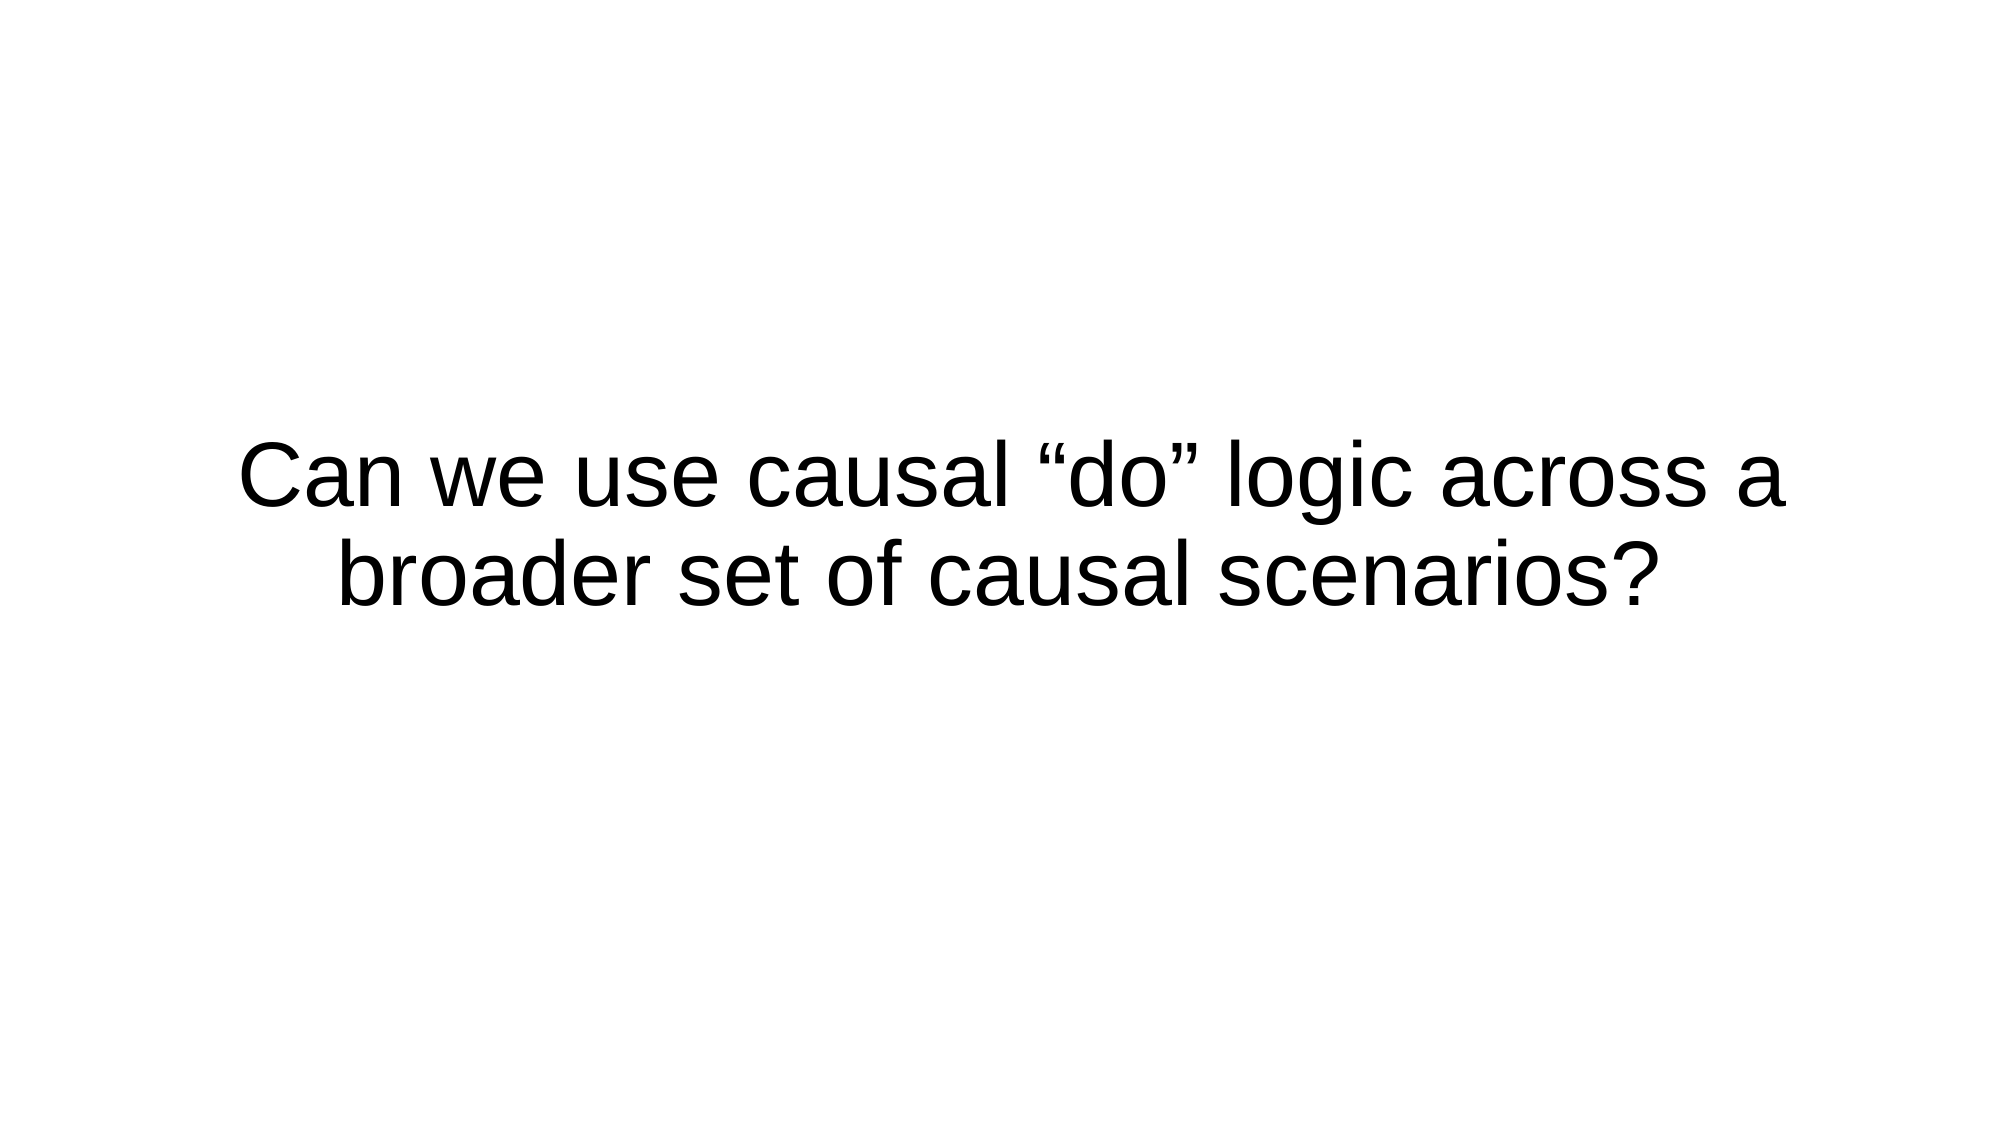

# Can we use causal “do” logic across a broader set of causal scenarios?